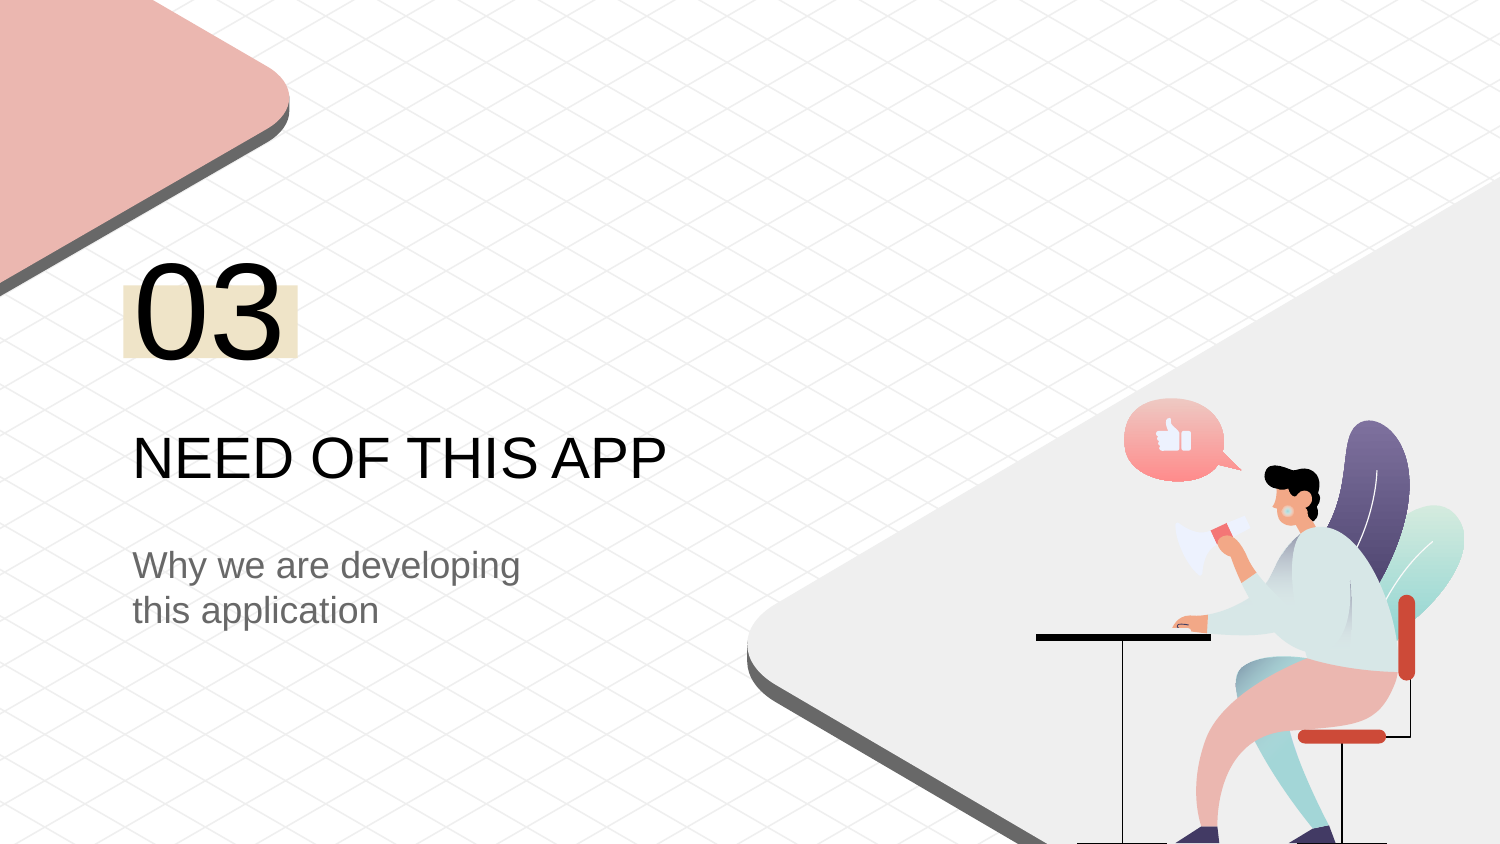

03

# NEED OF THIS APP

Why we are developing this application